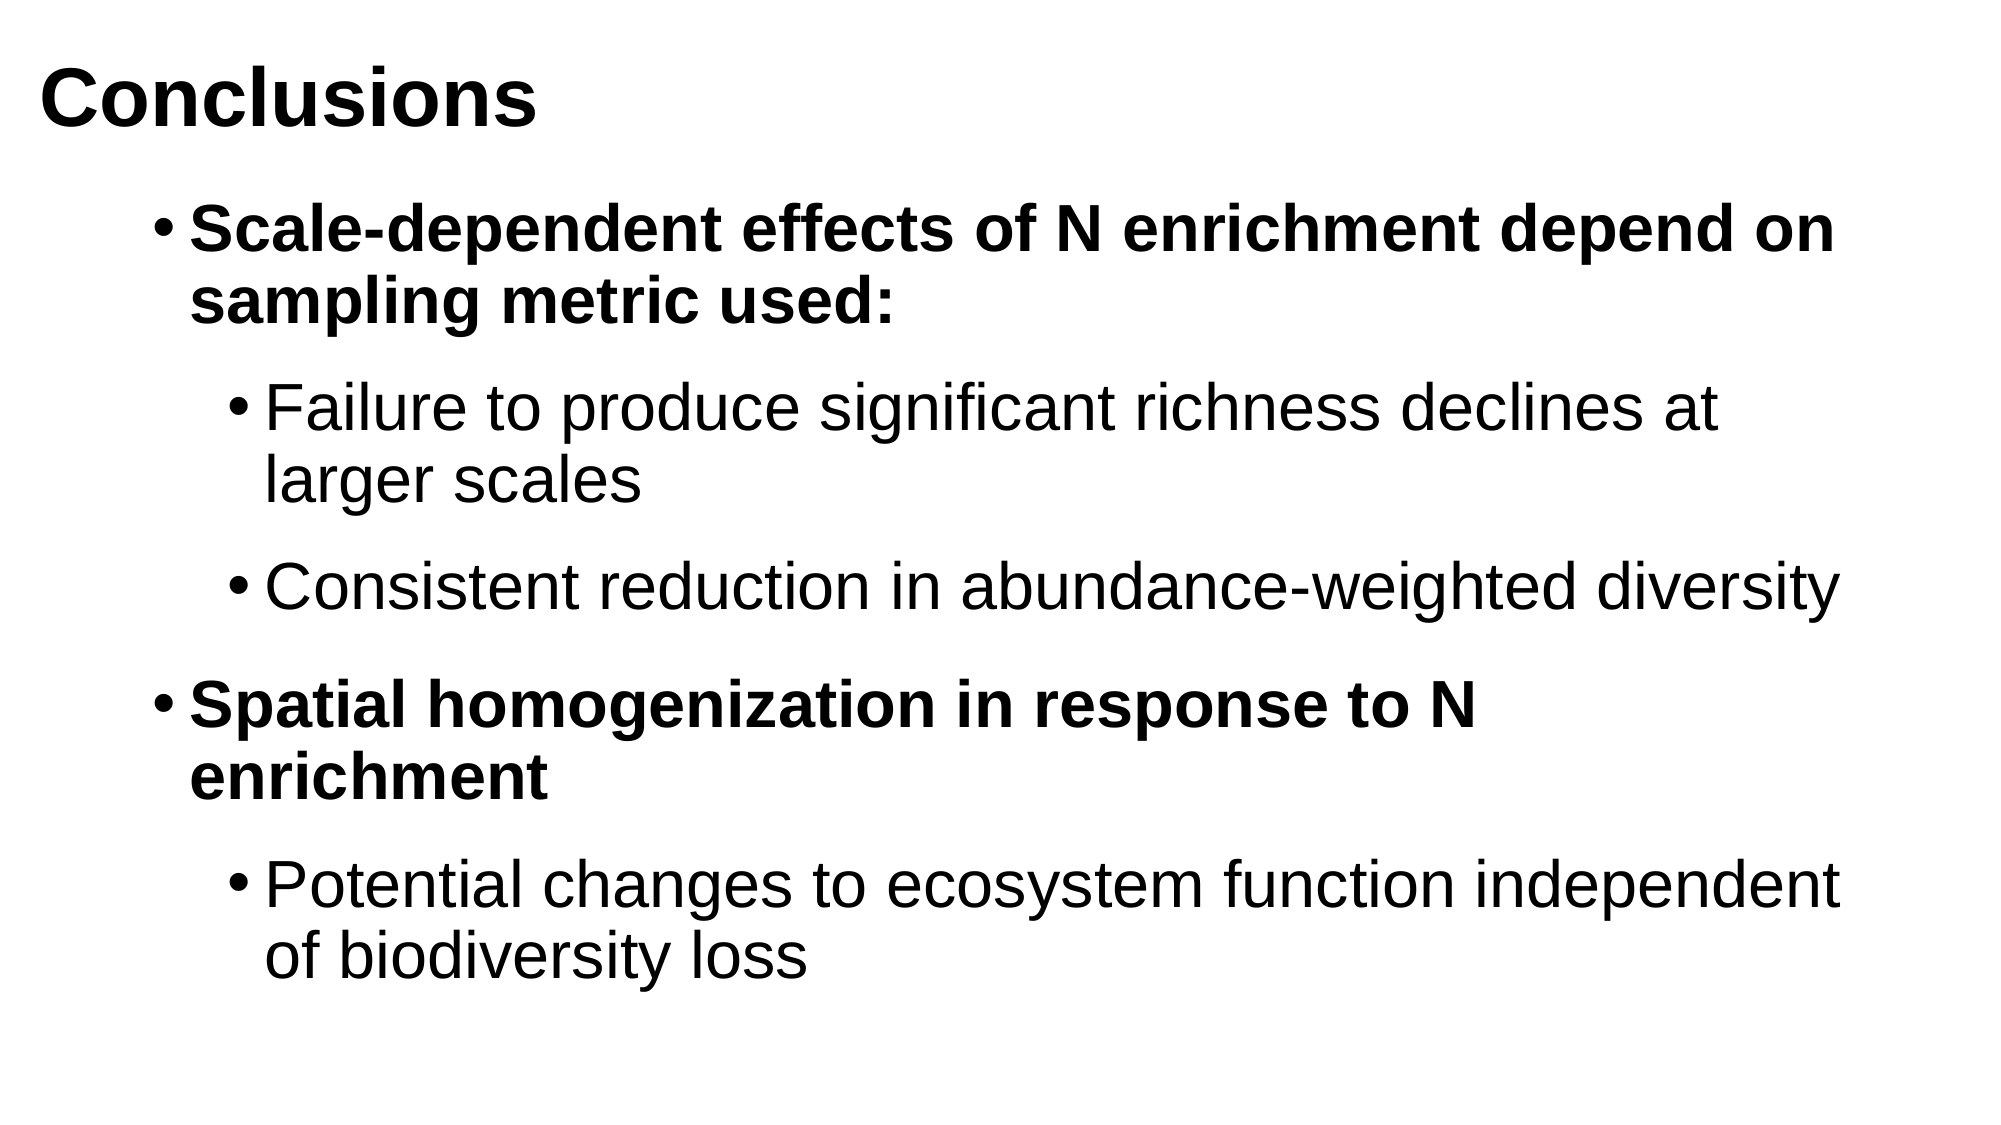

Conclusions
Scale-dependent effects of N enrichment depend on sampling metric used:
Failure to produce significant richness declines at larger scales
Consistent reduction in abundance-weighted diversity
Spatial homogenization in response to N enrichment
Potential changes to ecosystem function independent of biodiversity loss